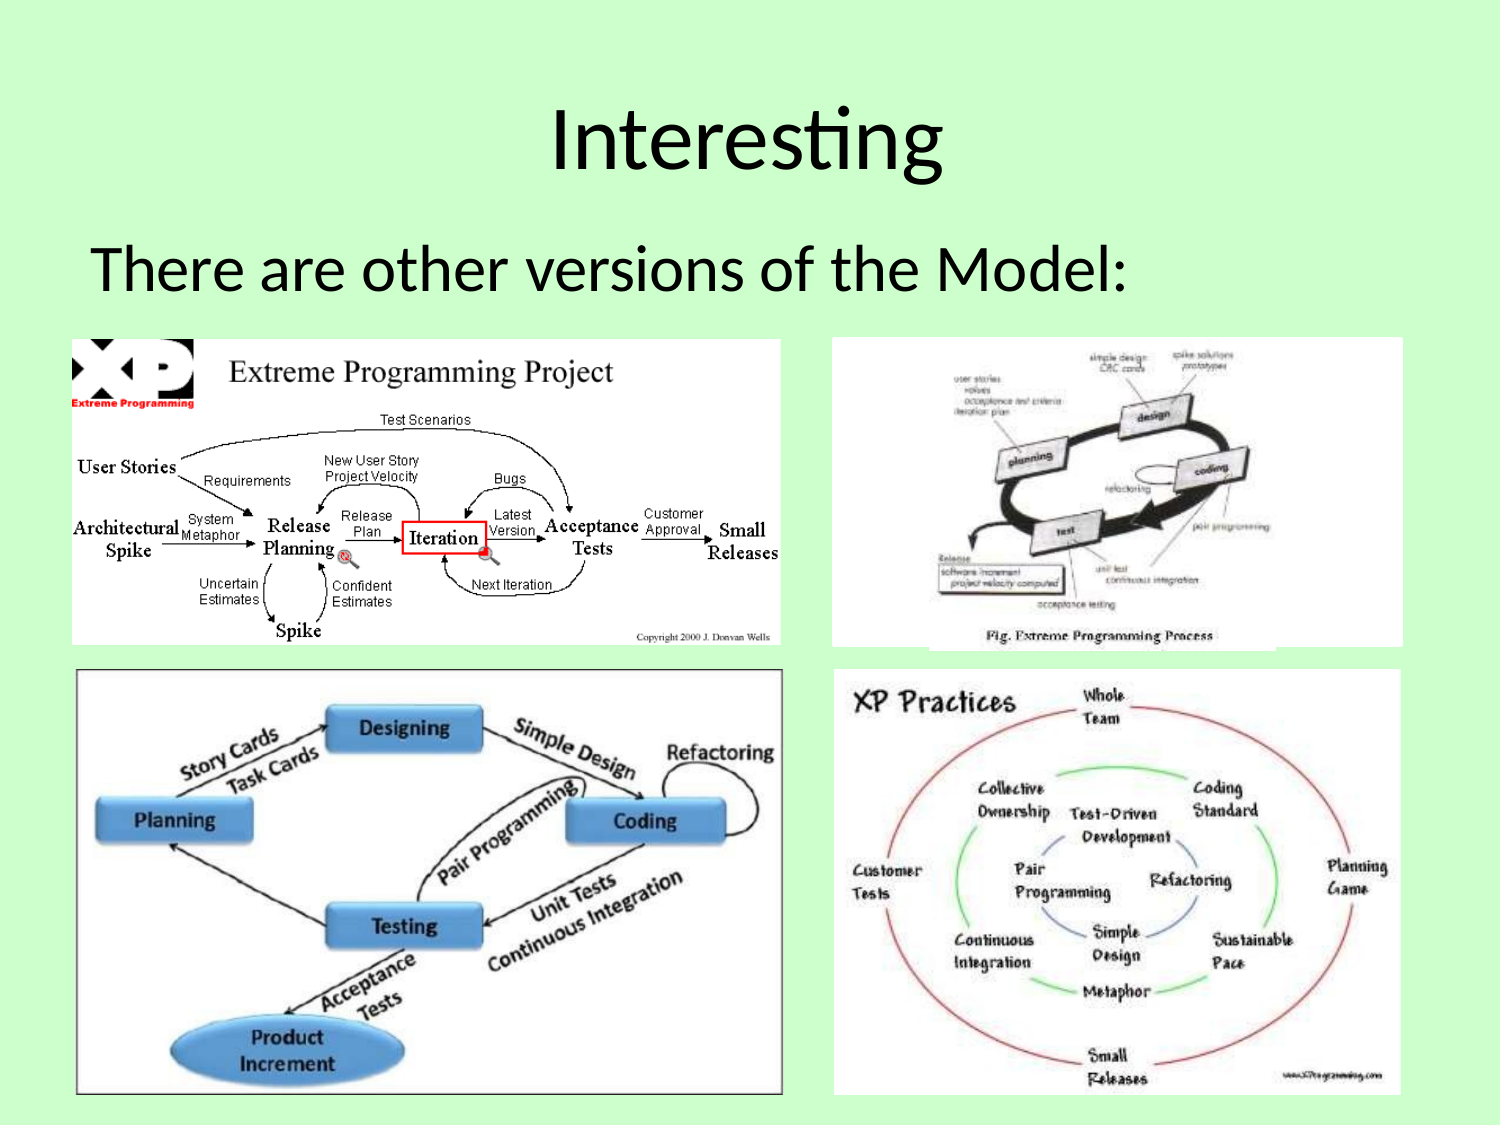

# Interesting
There are other versions of the Model: